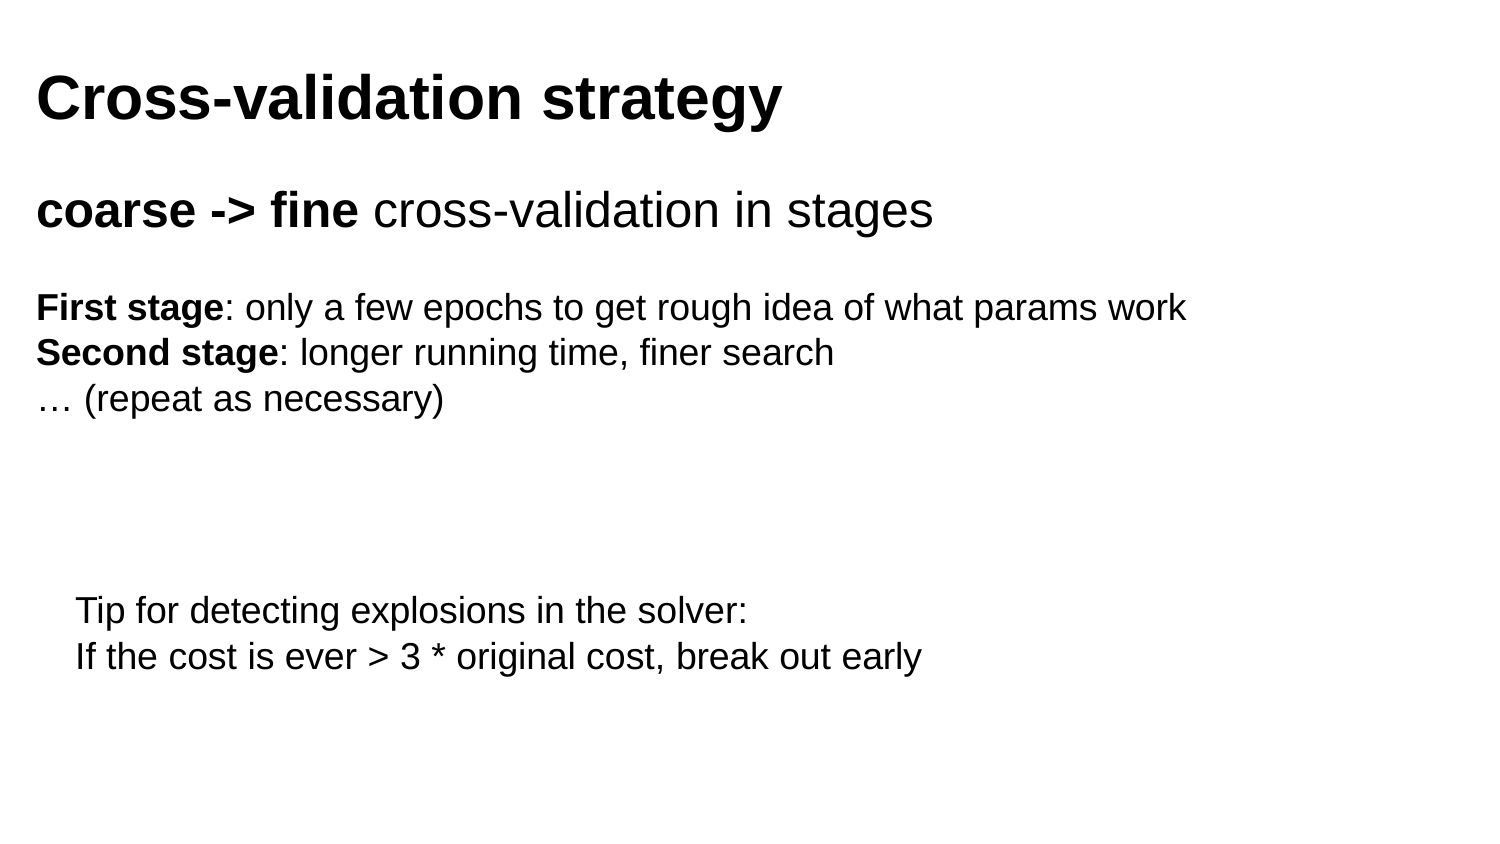

# Cross-validation strategy
coarse -> fine cross-validation in stages
First stage: only a few epochs to get rough idea of what params work
Second stage: longer running time, finer search
… (repeat as necessary)
Tip for detecting explosions in the solver:
If the cost is ever > 3 * original cost, break out early
Lecture 6 - 79
3/24/2021
Fei-Fei Li & Justin Johnson & Serena Yeung	Lecture 6 -	April 19, 2018